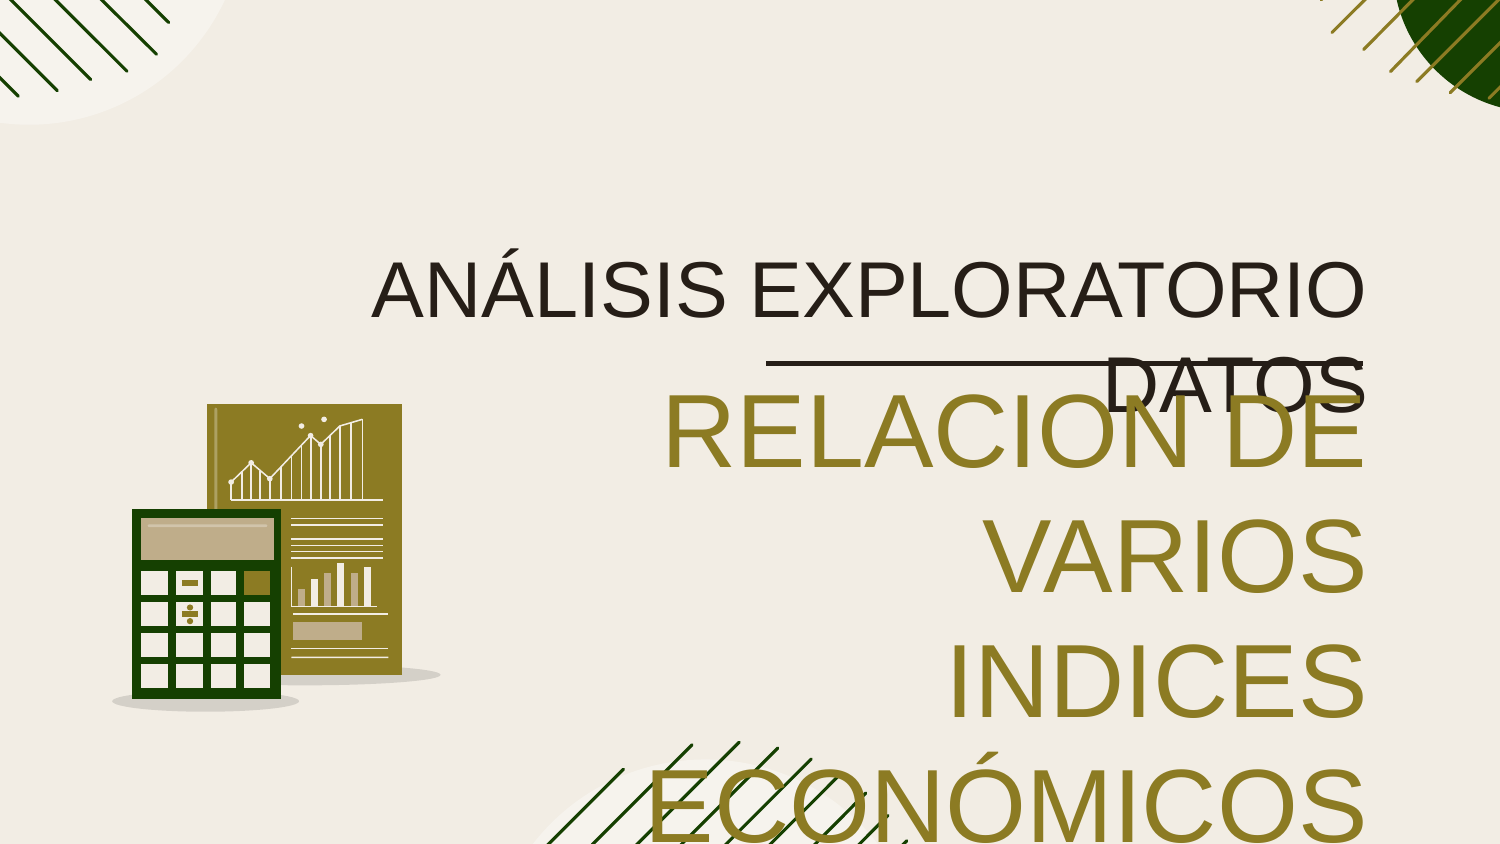

# ANÁLISIS EXPLORATORIO DATOS
RELACION DE VARIOS INDICES ECONÓMICOS